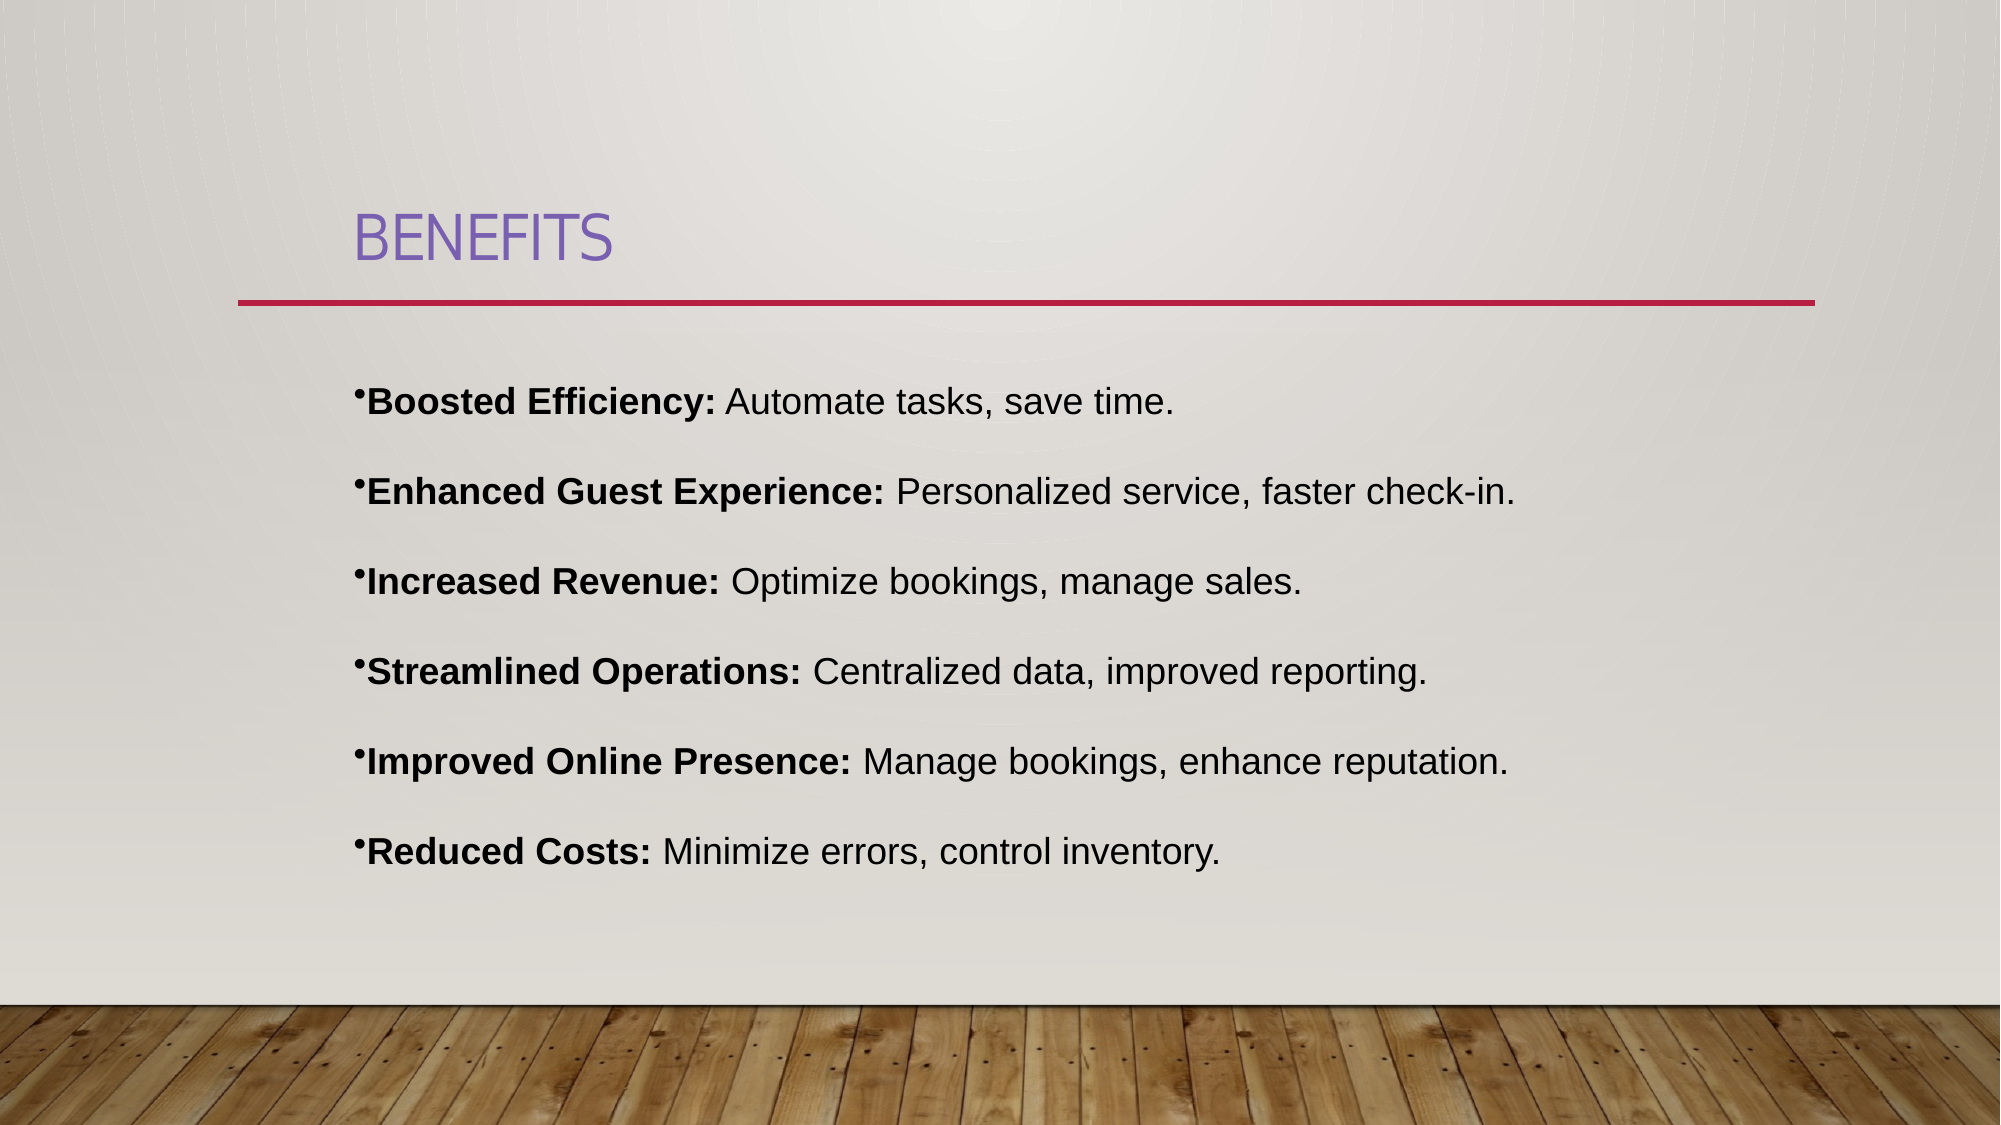

# Benefits
Boosted Efficiency: Automate tasks, save time.

Enhanced Guest Experience: Personalized service, faster check-in.

Increased Revenue: Optimize bookings, manage sales.

Streamlined Operations: Centralized data, improved reporting.

Improved Online Presence: Manage bookings, enhance reputation.

Reduced Costs: Minimize errors, control inventory.